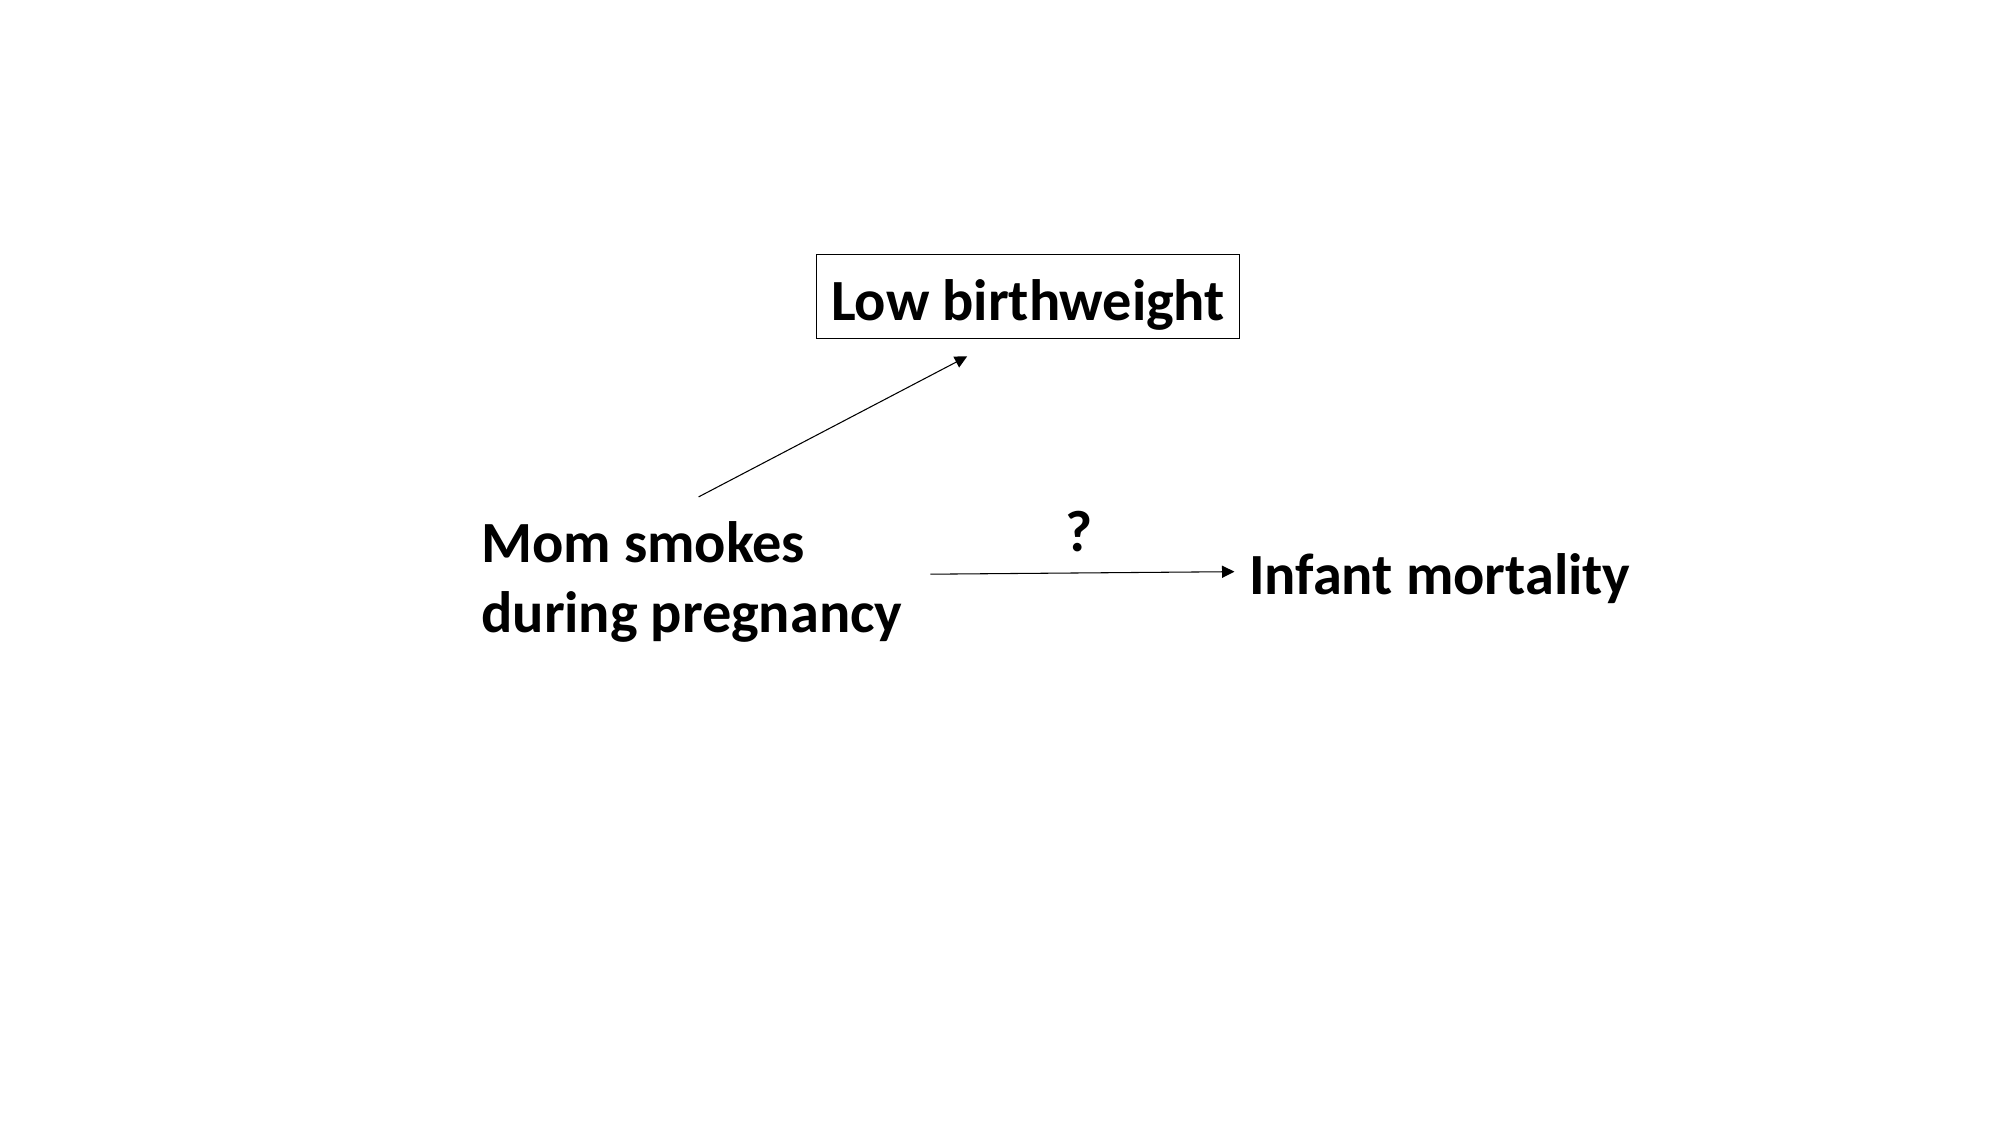

Low birthweight
?
Mom smokes
during pregnancy
Infant mortality